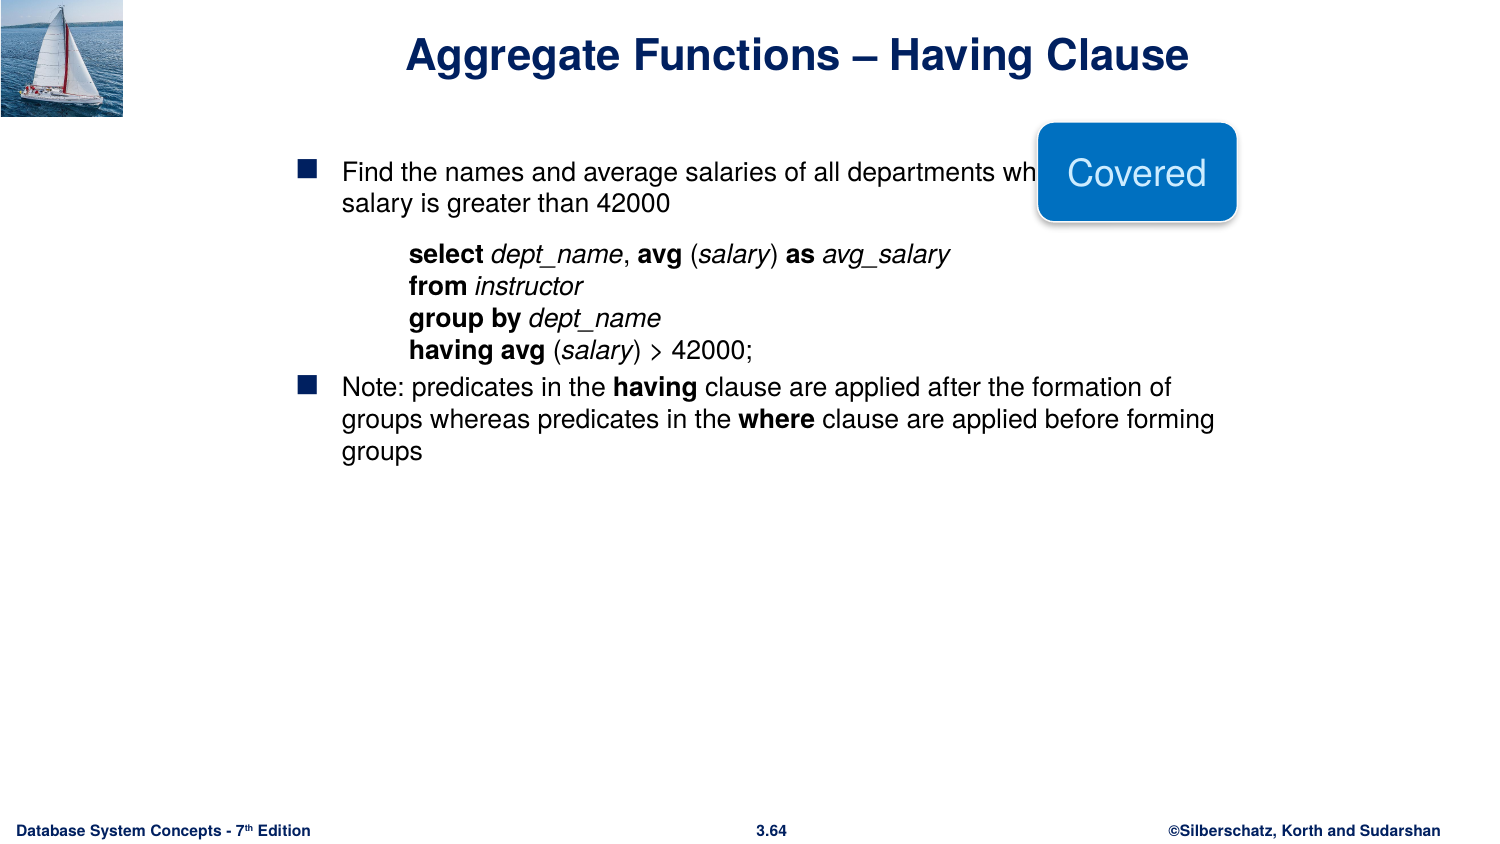

# Aggregate Functions – Having Clause
Covered
Find the names and average salaries of all departments whose average salary is greater than 42000

Note: predicates in the having clause are applied after the formation of groups whereas predicates in the where clause are applied before forming groups
select dept_name, avg (salary) as avg_salary
from instructor
group by dept_name
having avg (salary) > 42000;